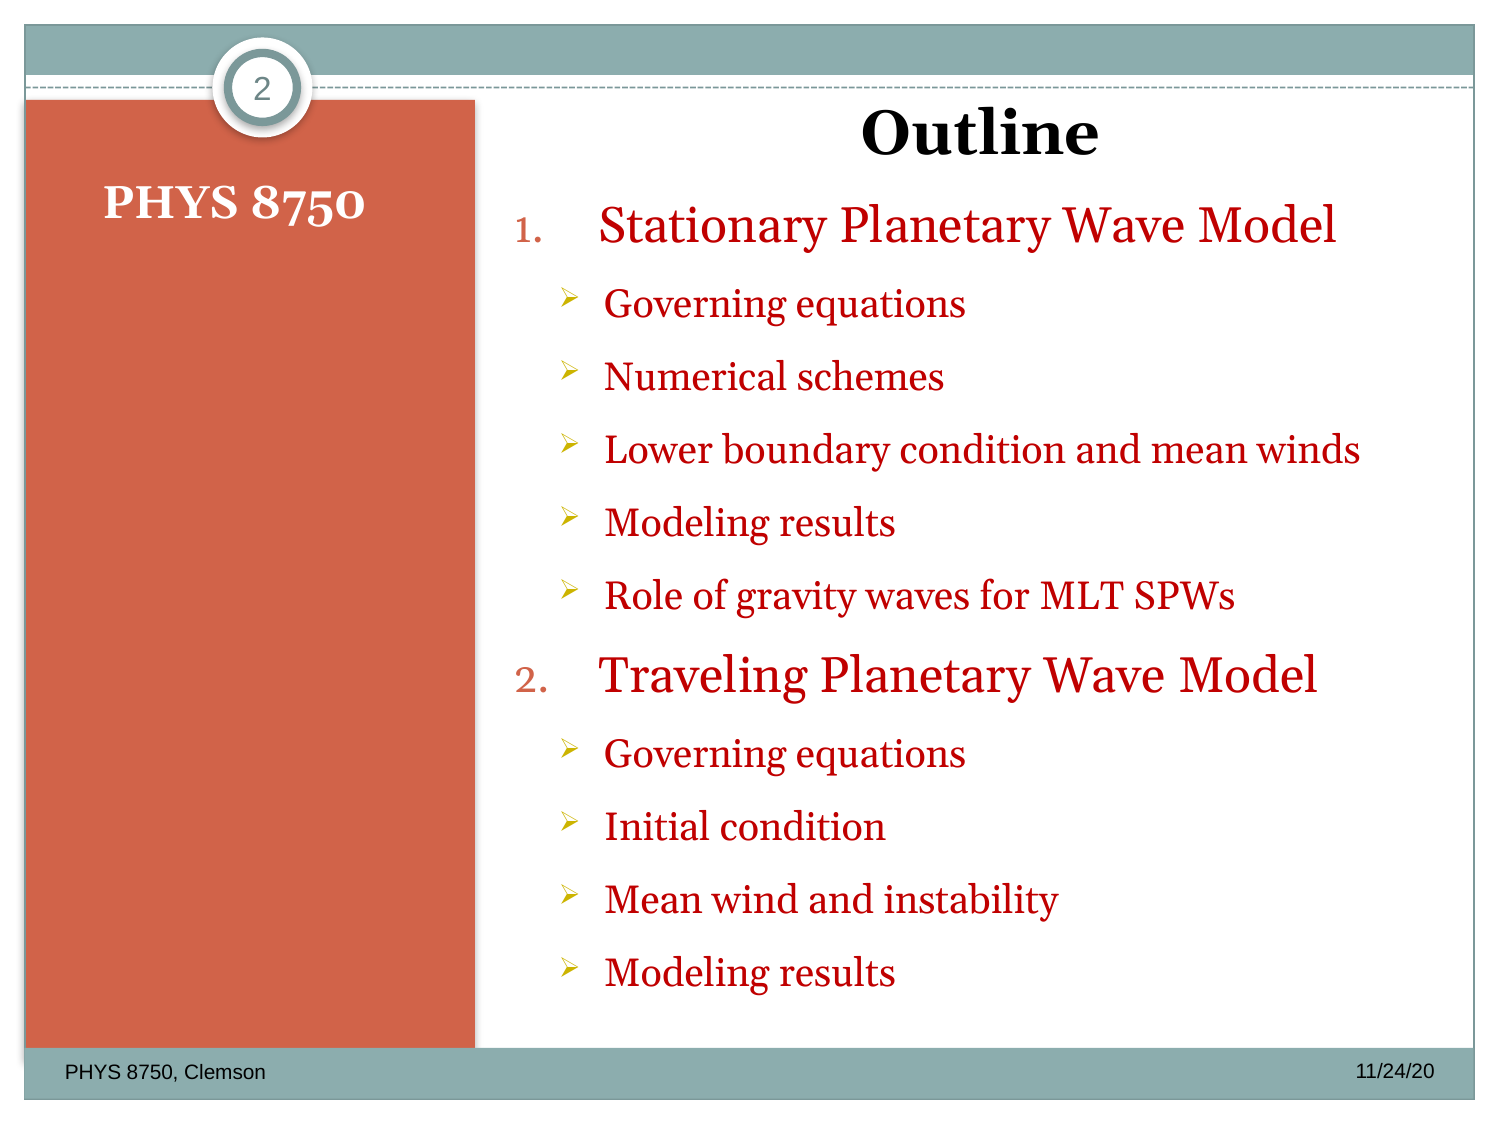

2
Outline
Stationary Planetary Wave Model
Governing equations
Numerical schemes
Lower boundary condition and mean winds
Modeling results
Role of gravity waves for MLT SPWs
Traveling Planetary Wave Model
Governing equations
Initial condition
Mean wind and instability
Modeling results

# PHYS 8750
11/24/20
PHYS 8750, Clemson